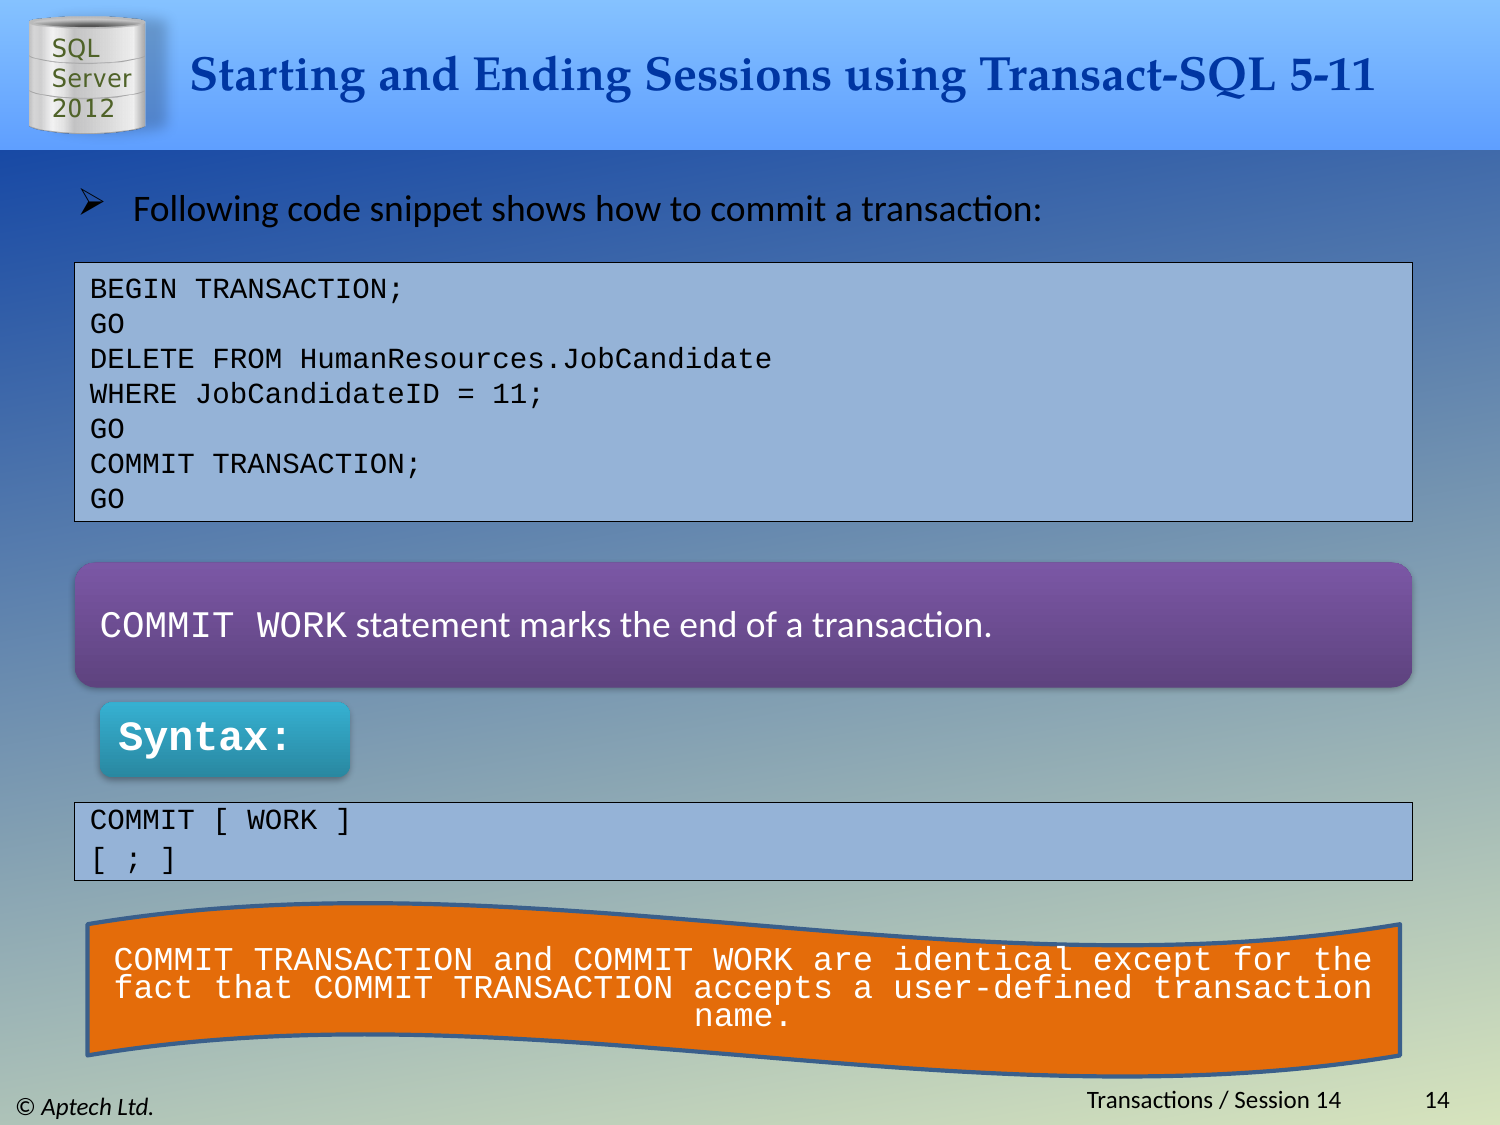

# Starting and Ending Sessions using Transact-SQL 5-11
Following code snippet shows how to commit a transaction:
BEGIN TRANSACTION;
GO
DELETE FROM HumanResources.JobCandidate
WHERE JobCandidateID = 11;
GO
COMMIT TRANSACTION;
GO

COMMIT WORK statement marks the end of a transaction.
Syntax:
COMMIT [ WORK ]
[ ; ]
COMMIT TRANSACTION and COMMIT WORK are identical except for the fact that COMMIT TRANSACTION accepts a user-defined transaction name.
Transactions / Session 14
14